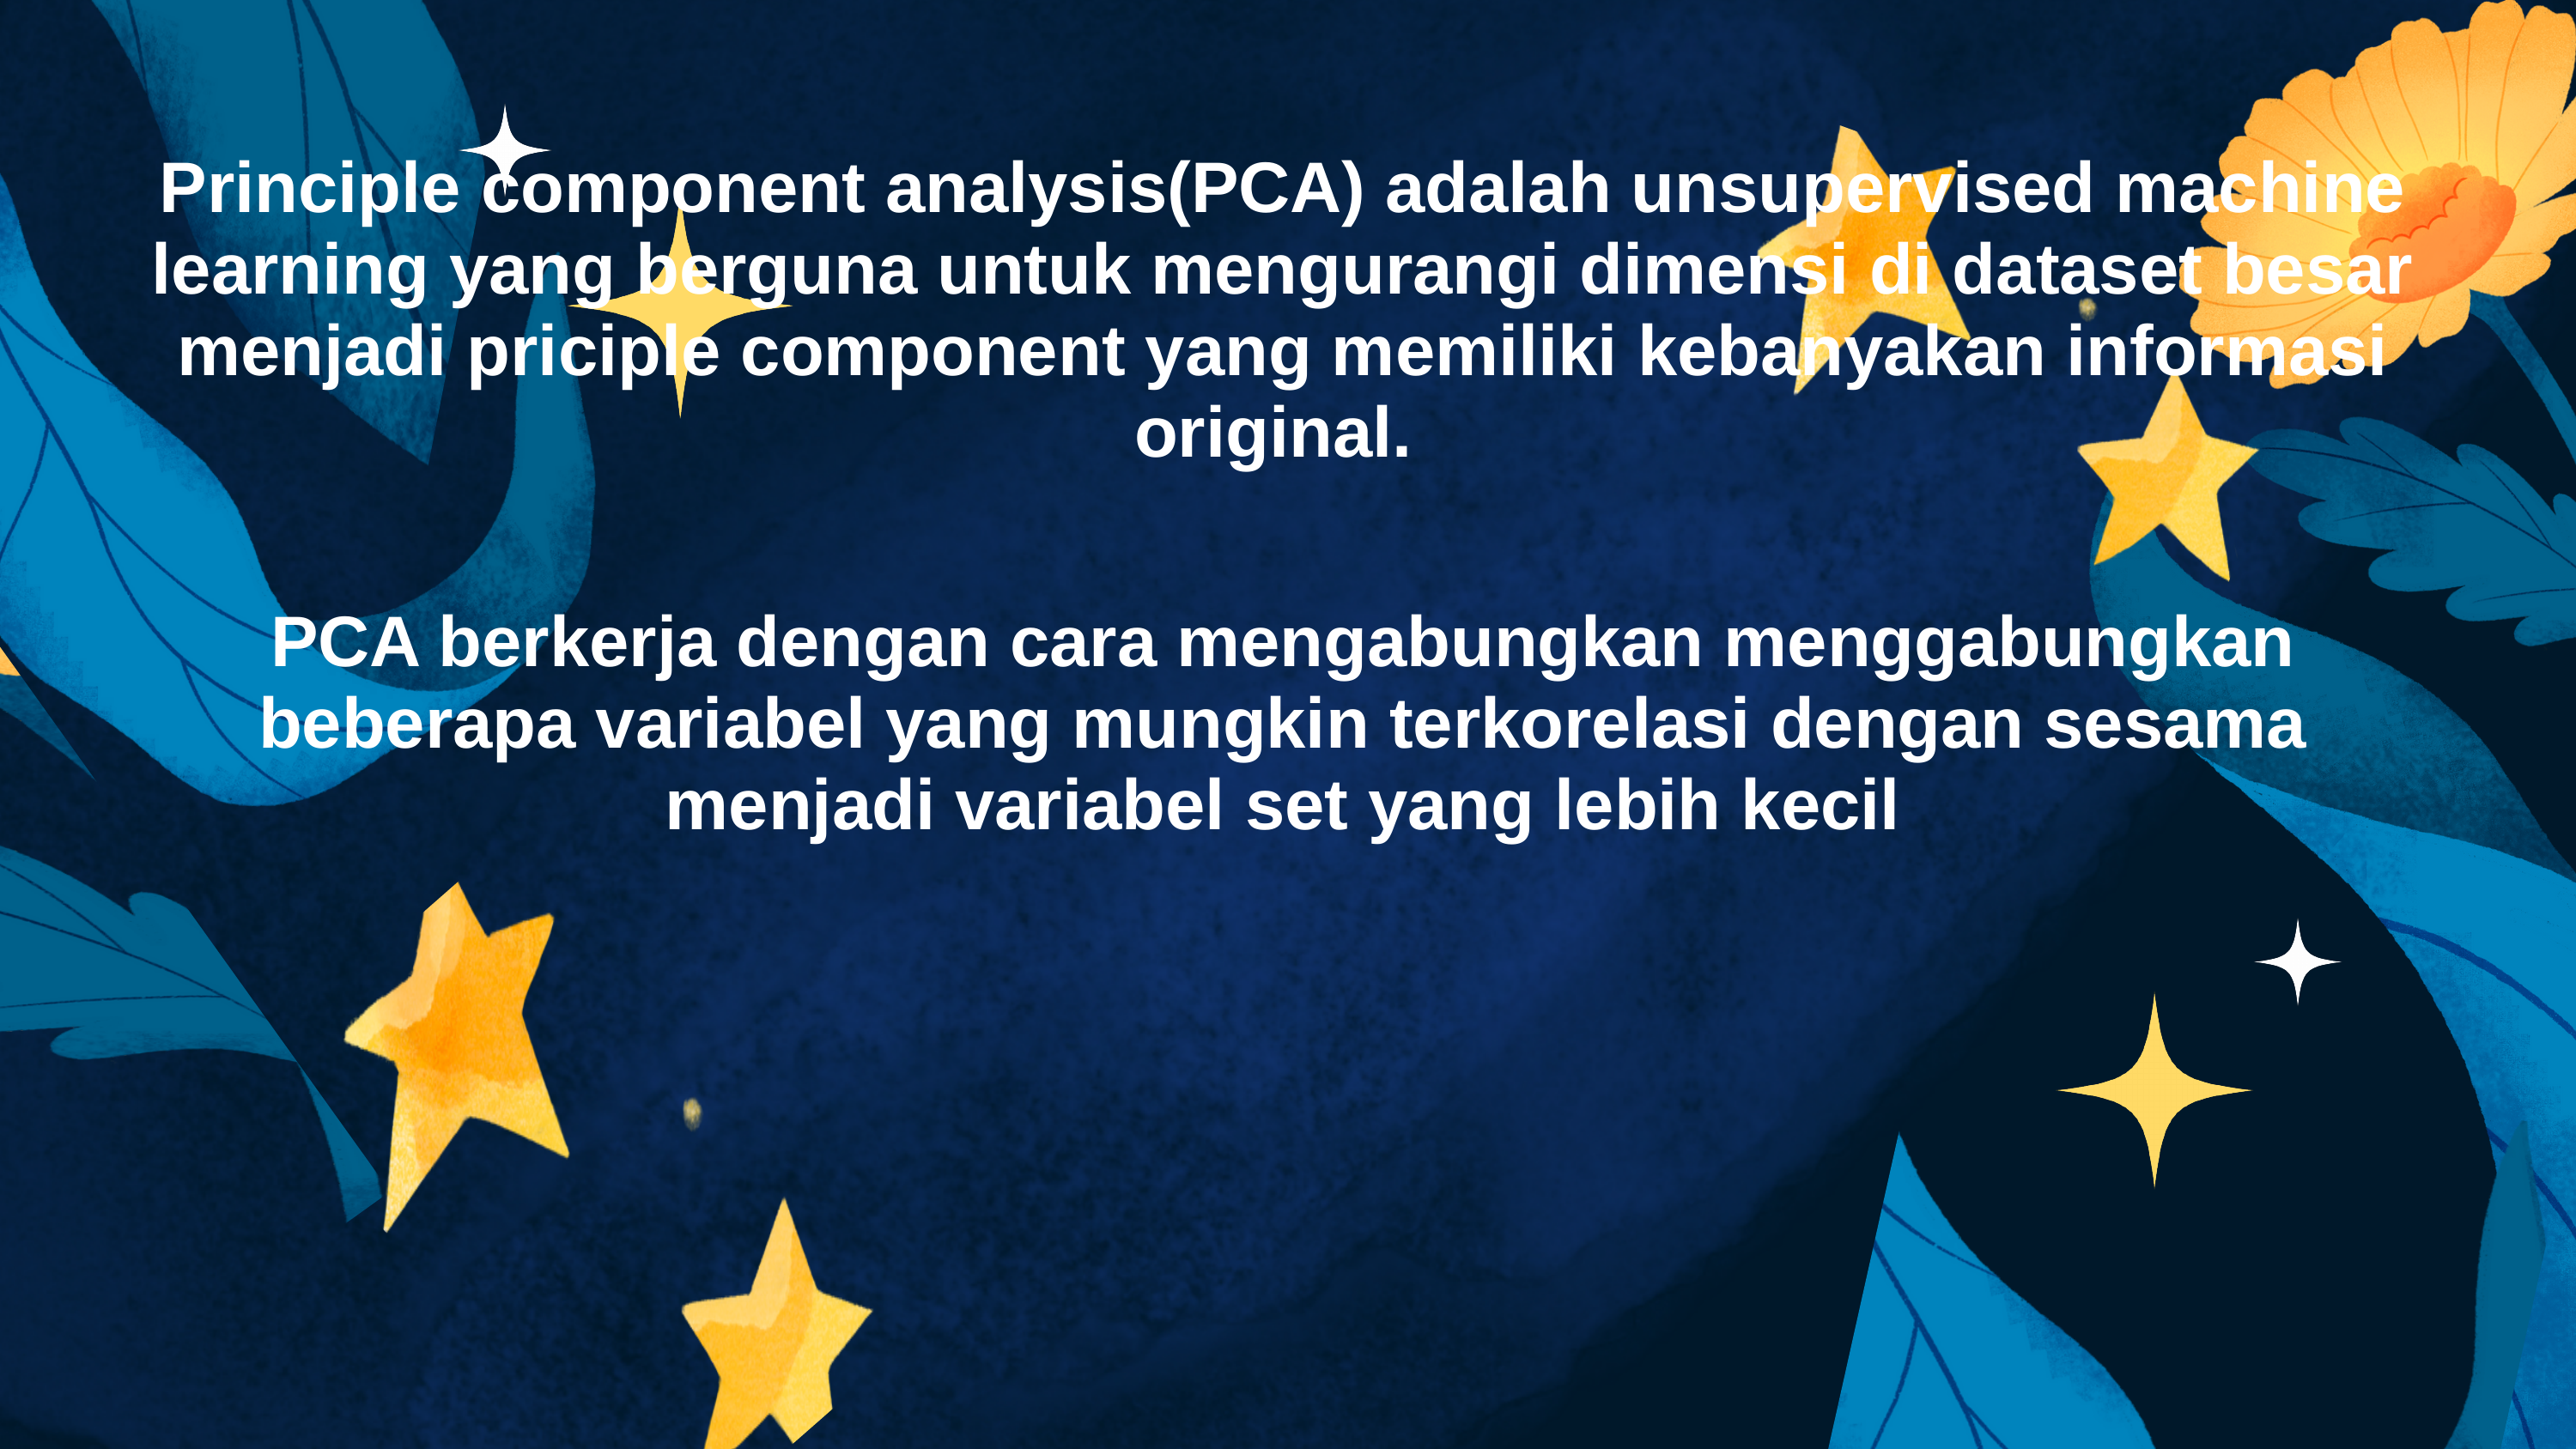

Principle component analysis(PCA) adalah unsupervised machine learning yang berguna untuk mengurangi dimensi di dataset besar menjadi priciple component yang memiliki kebanyakan informasi original.

PCA berkerja dengan cara mengabungkan menggabungkan beberapa variabel yang mungkin terkorelasi dengan sesama menjadi variabel set yang lebih kecil